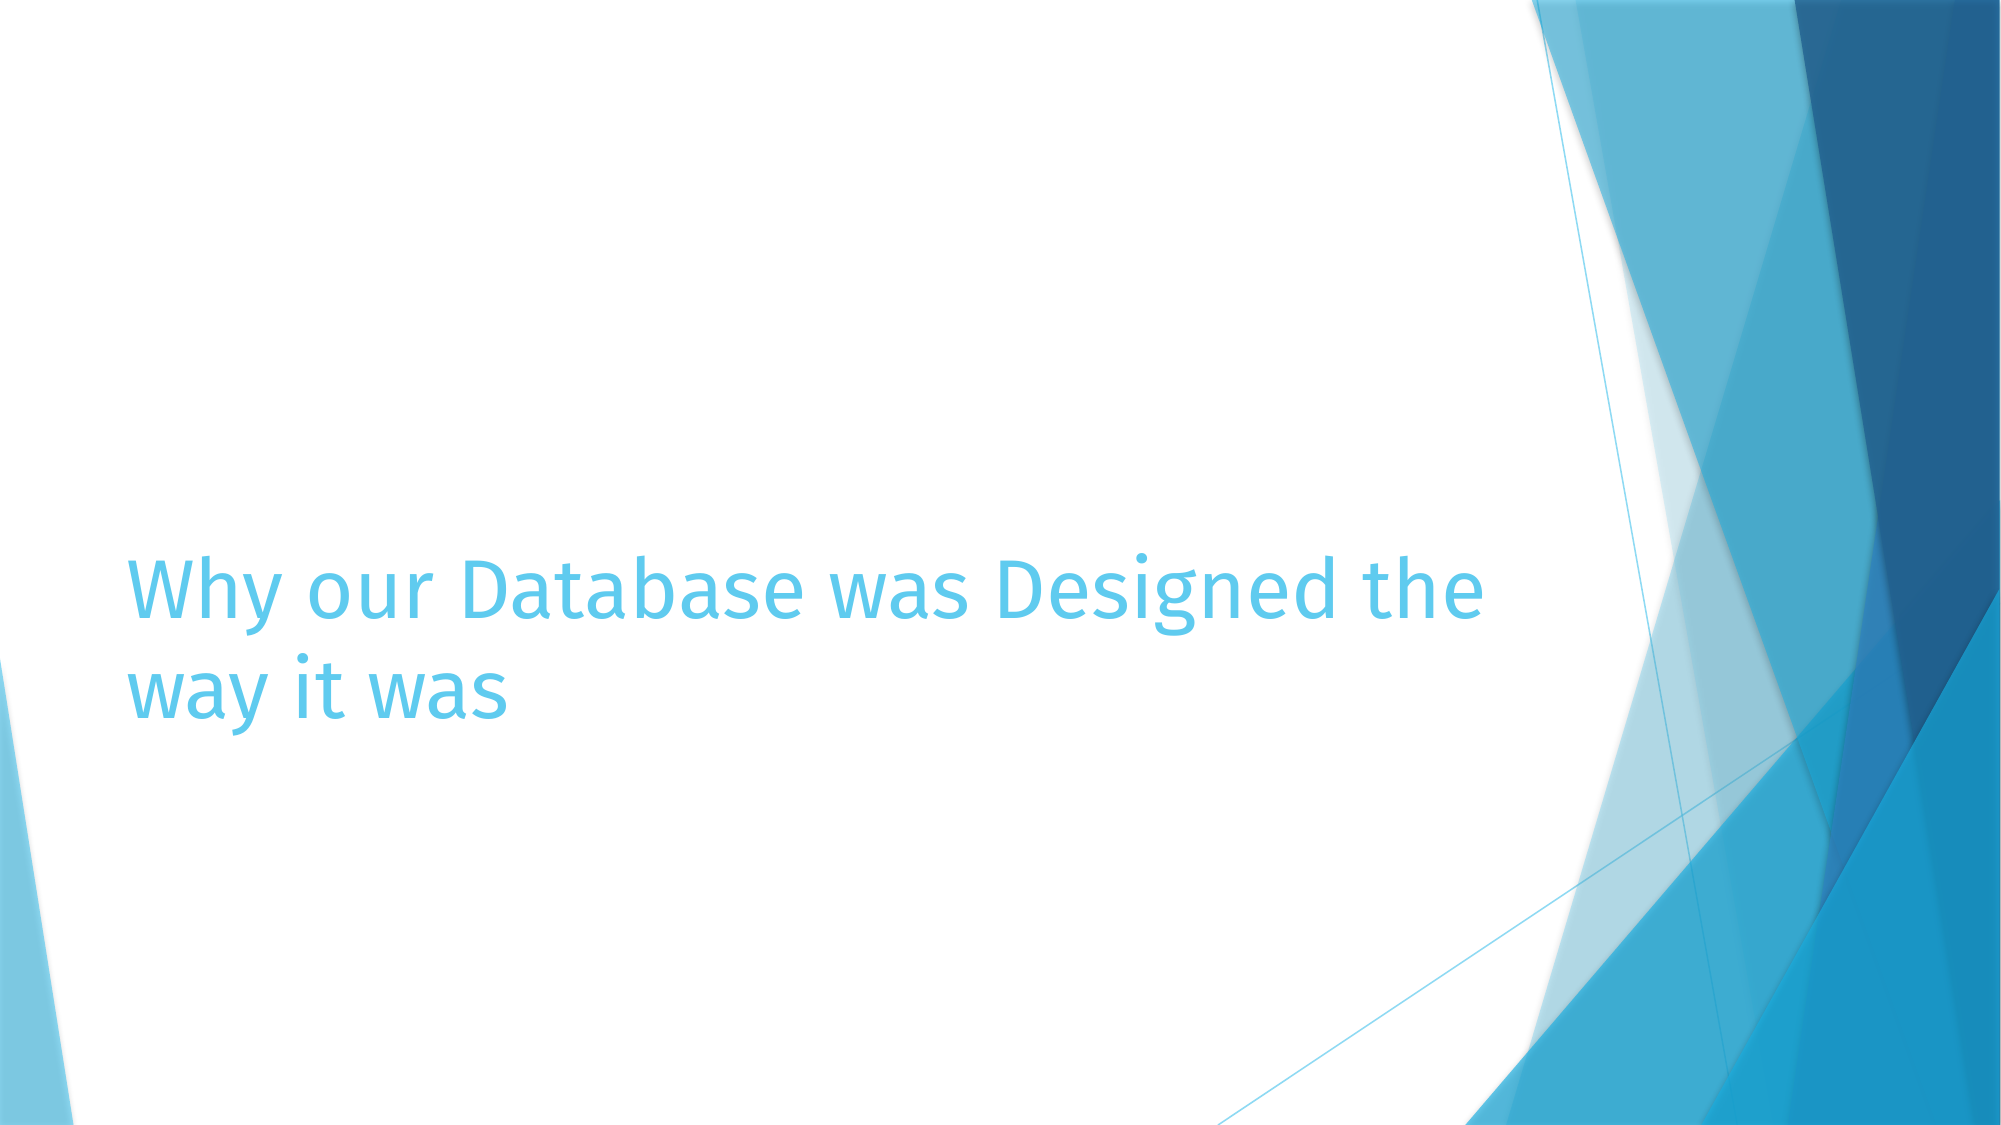

# Why our Database was Designed the way it was